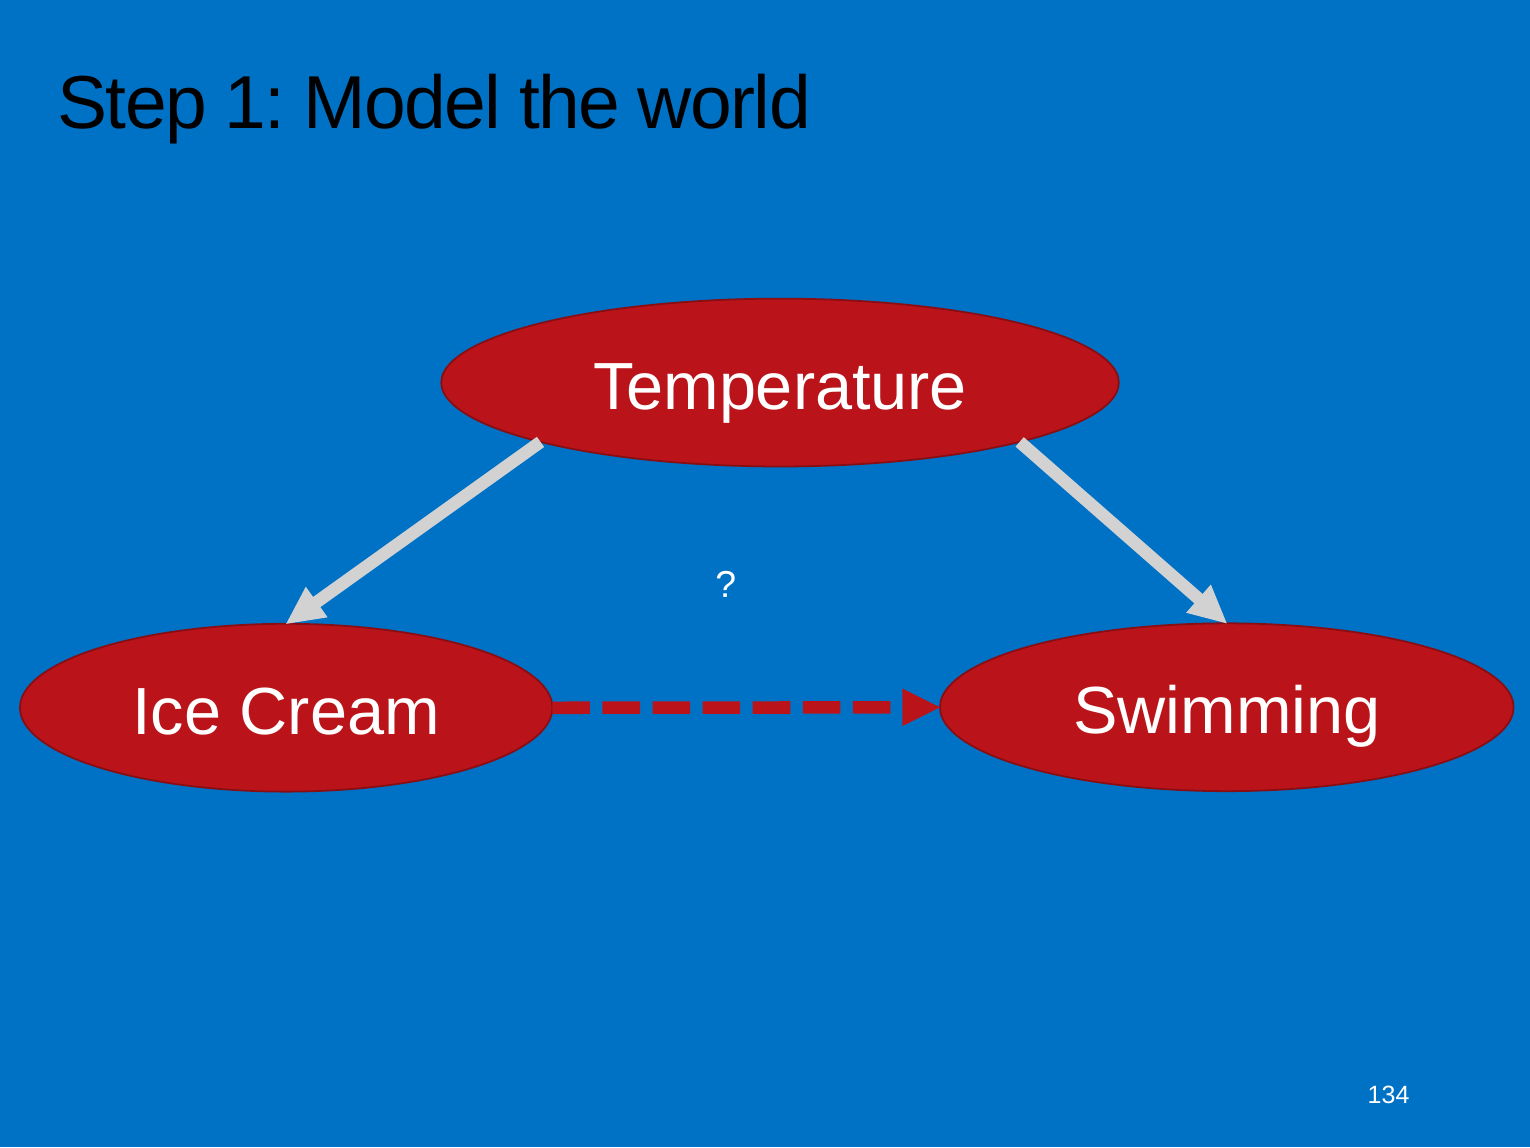

# Step 1: Model the world

Temperature
?
Swimming
Ice Cream
134